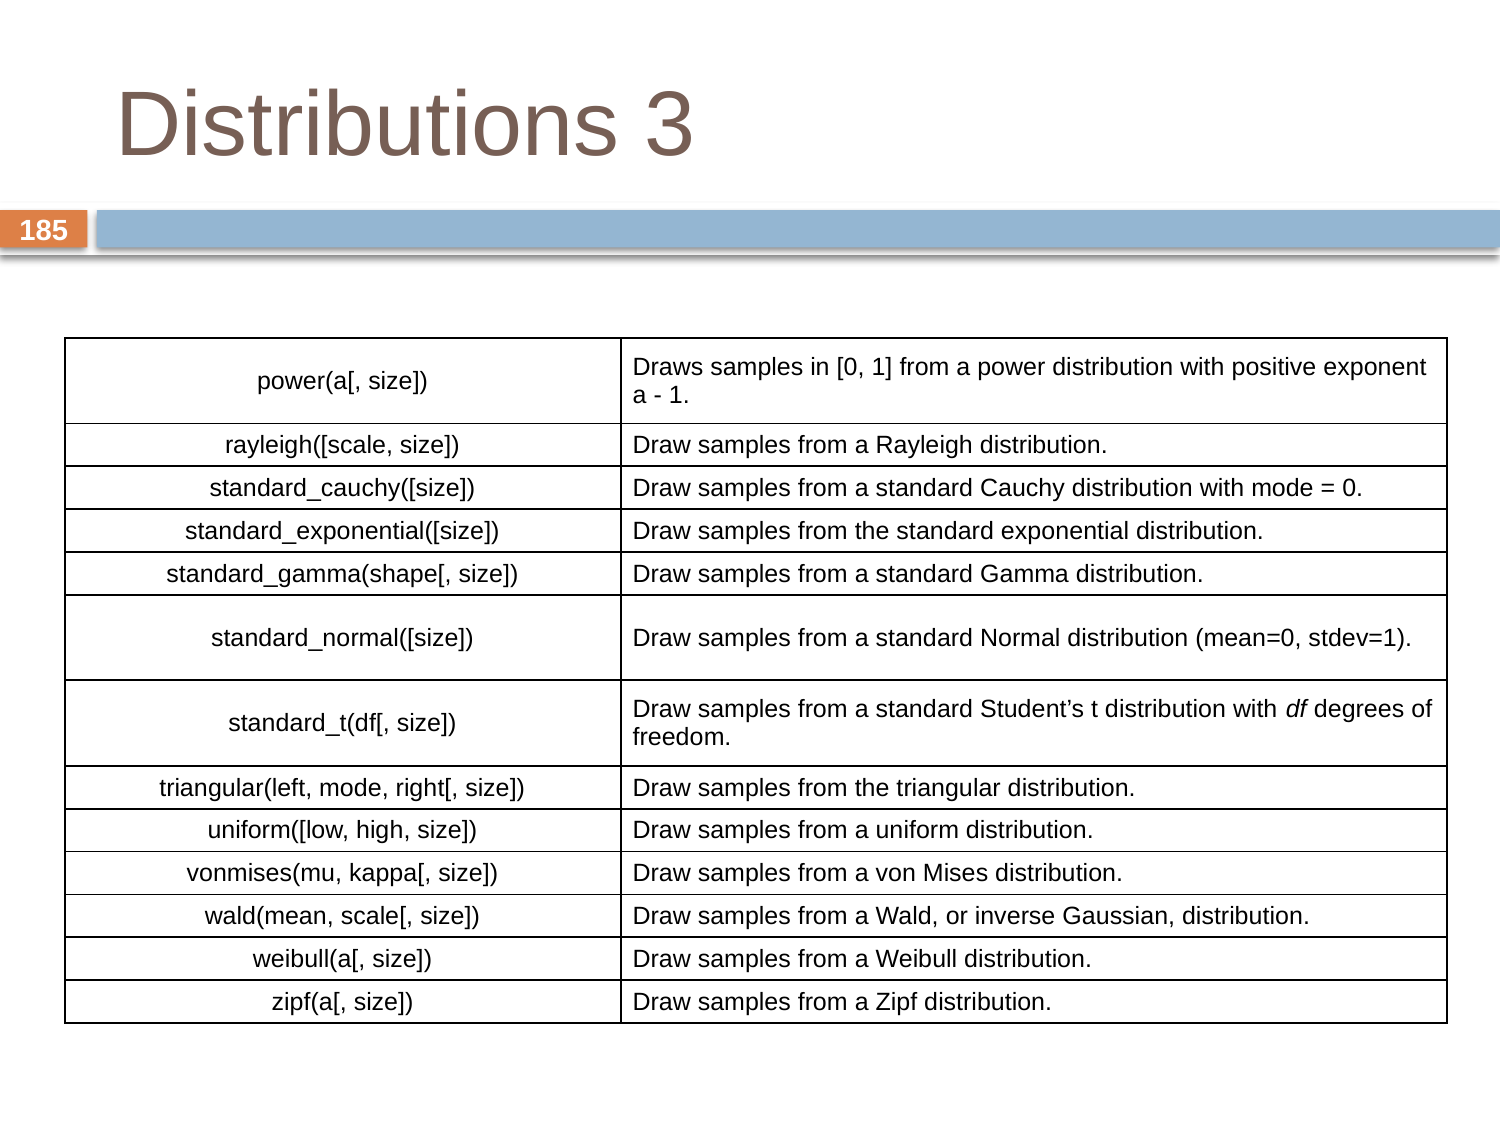

# Distributions 3
185
| power(a[, size]) | Draws samples in [0, 1] from a power distribution with positive exponent a - 1. |
| --- | --- |
| rayleigh([scale, size]) | Draw samples from a Rayleigh distribution. |
| standard\_cauchy([size]) | Draw samples from a standard Cauchy distribution with mode = 0. |
| standard\_exponential([size]) | Draw samples from the standard exponential distribution. |
| standard\_gamma(shape[, size]) | Draw samples from a standard Gamma distribution. |
| standard\_normal([size]) | Draw samples from a standard Normal distribution (mean=0, stdev=1). |
| standard\_t(df[, size]) | Draw samples from a standard Student’s t distribution with df degrees of freedom. |
| triangular(left, mode, right[, size]) | Draw samples from the triangular distribution. |
| uniform([low, high, size]) | Draw samples from a uniform distribution. |
| vonmises(mu, kappa[, size]) | Draw samples from a von Mises distribution. |
| wald(mean, scale[, size]) | Draw samples from a Wald, or inverse Gaussian, distribution. |
| weibull(a[, size]) | Draw samples from a Weibull distribution. |
| zipf(a[, size]) | Draw samples from a Zipf distribution. |